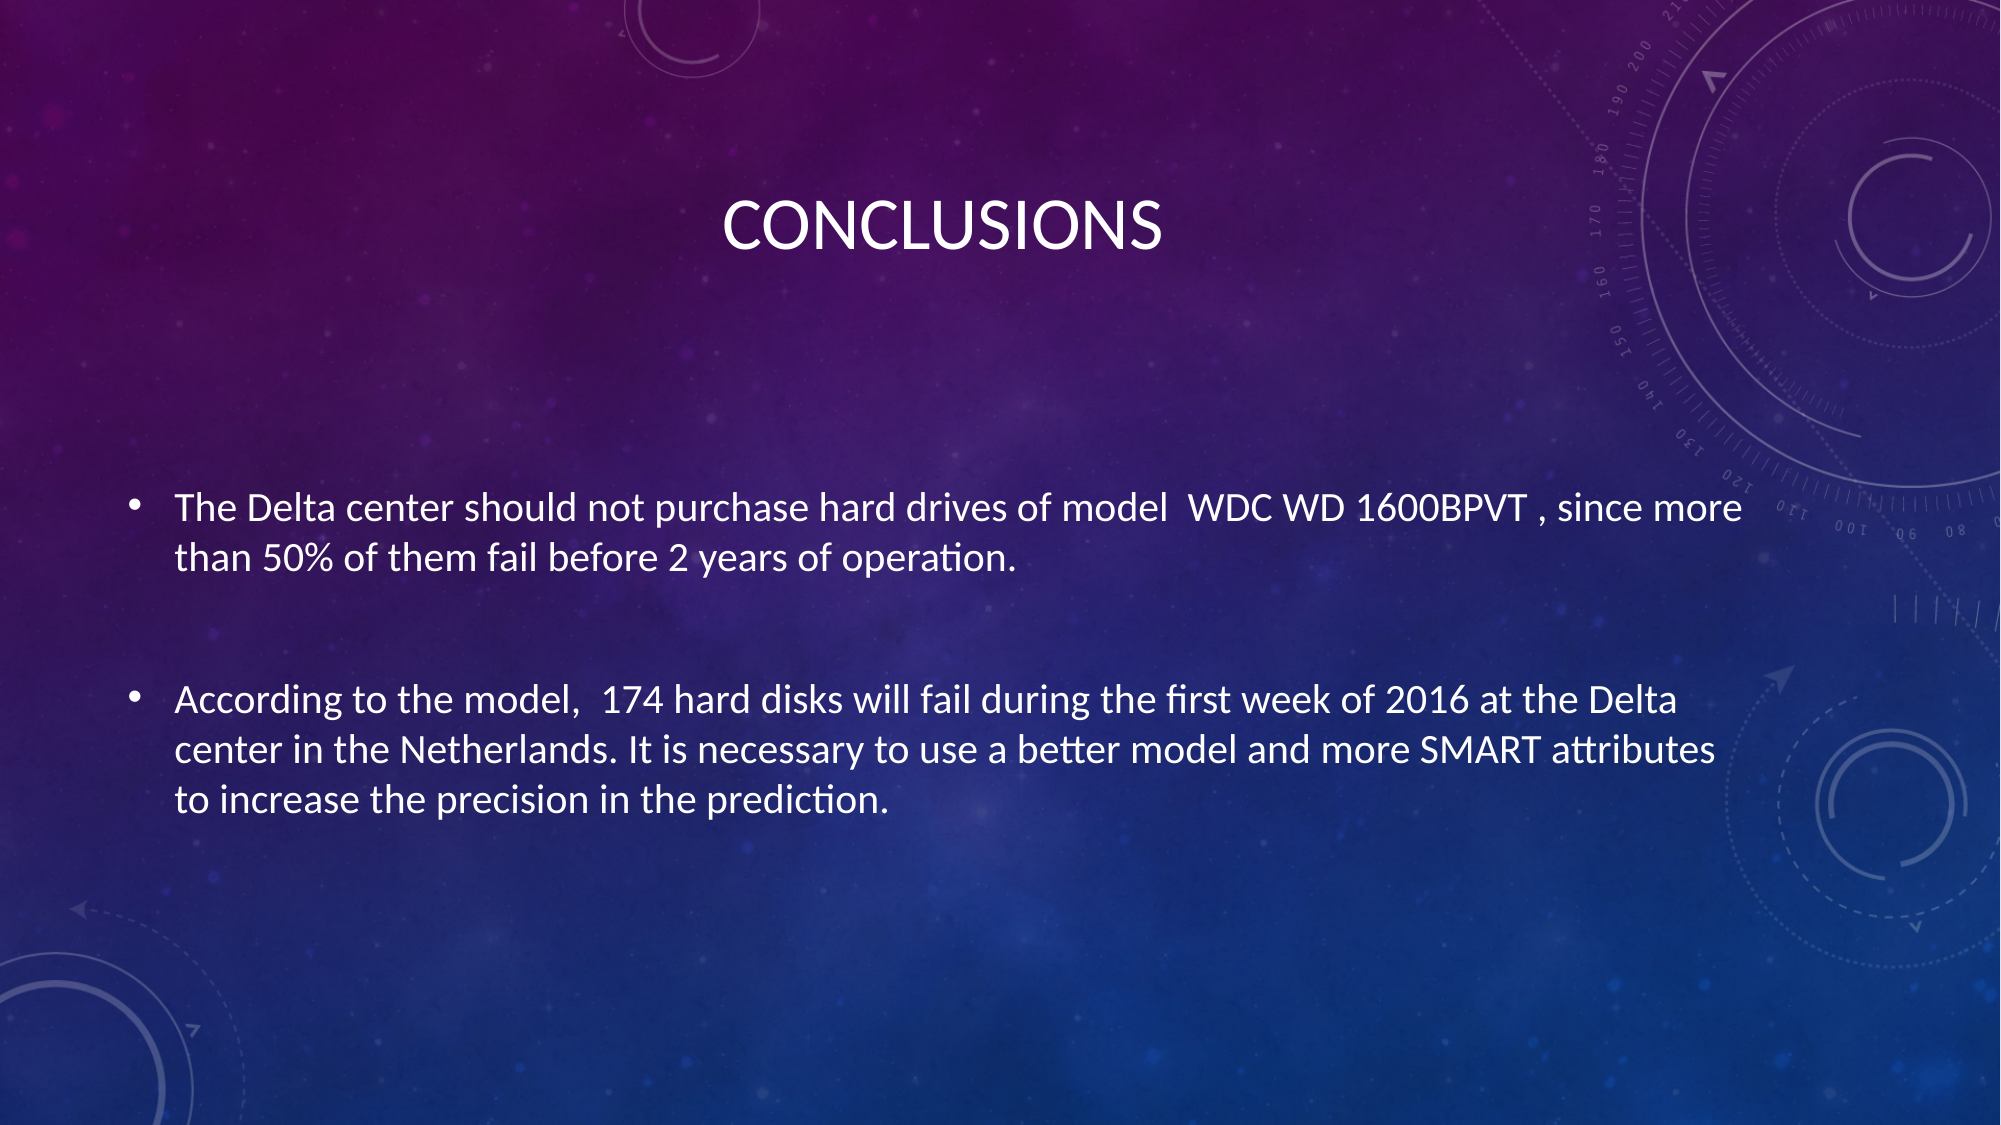

# Conclusions
The Delta center should not purchase hard drives of model  WDC WD 1600BPVT , since more than 50% of them fail before 2 years of operation.

According to the model,  174 hard disks will fail during the first week of 2016 at the Delta center in the Netherlands. It is necessary to use a better model and more SMART attributes to increase the precision in the prediction.